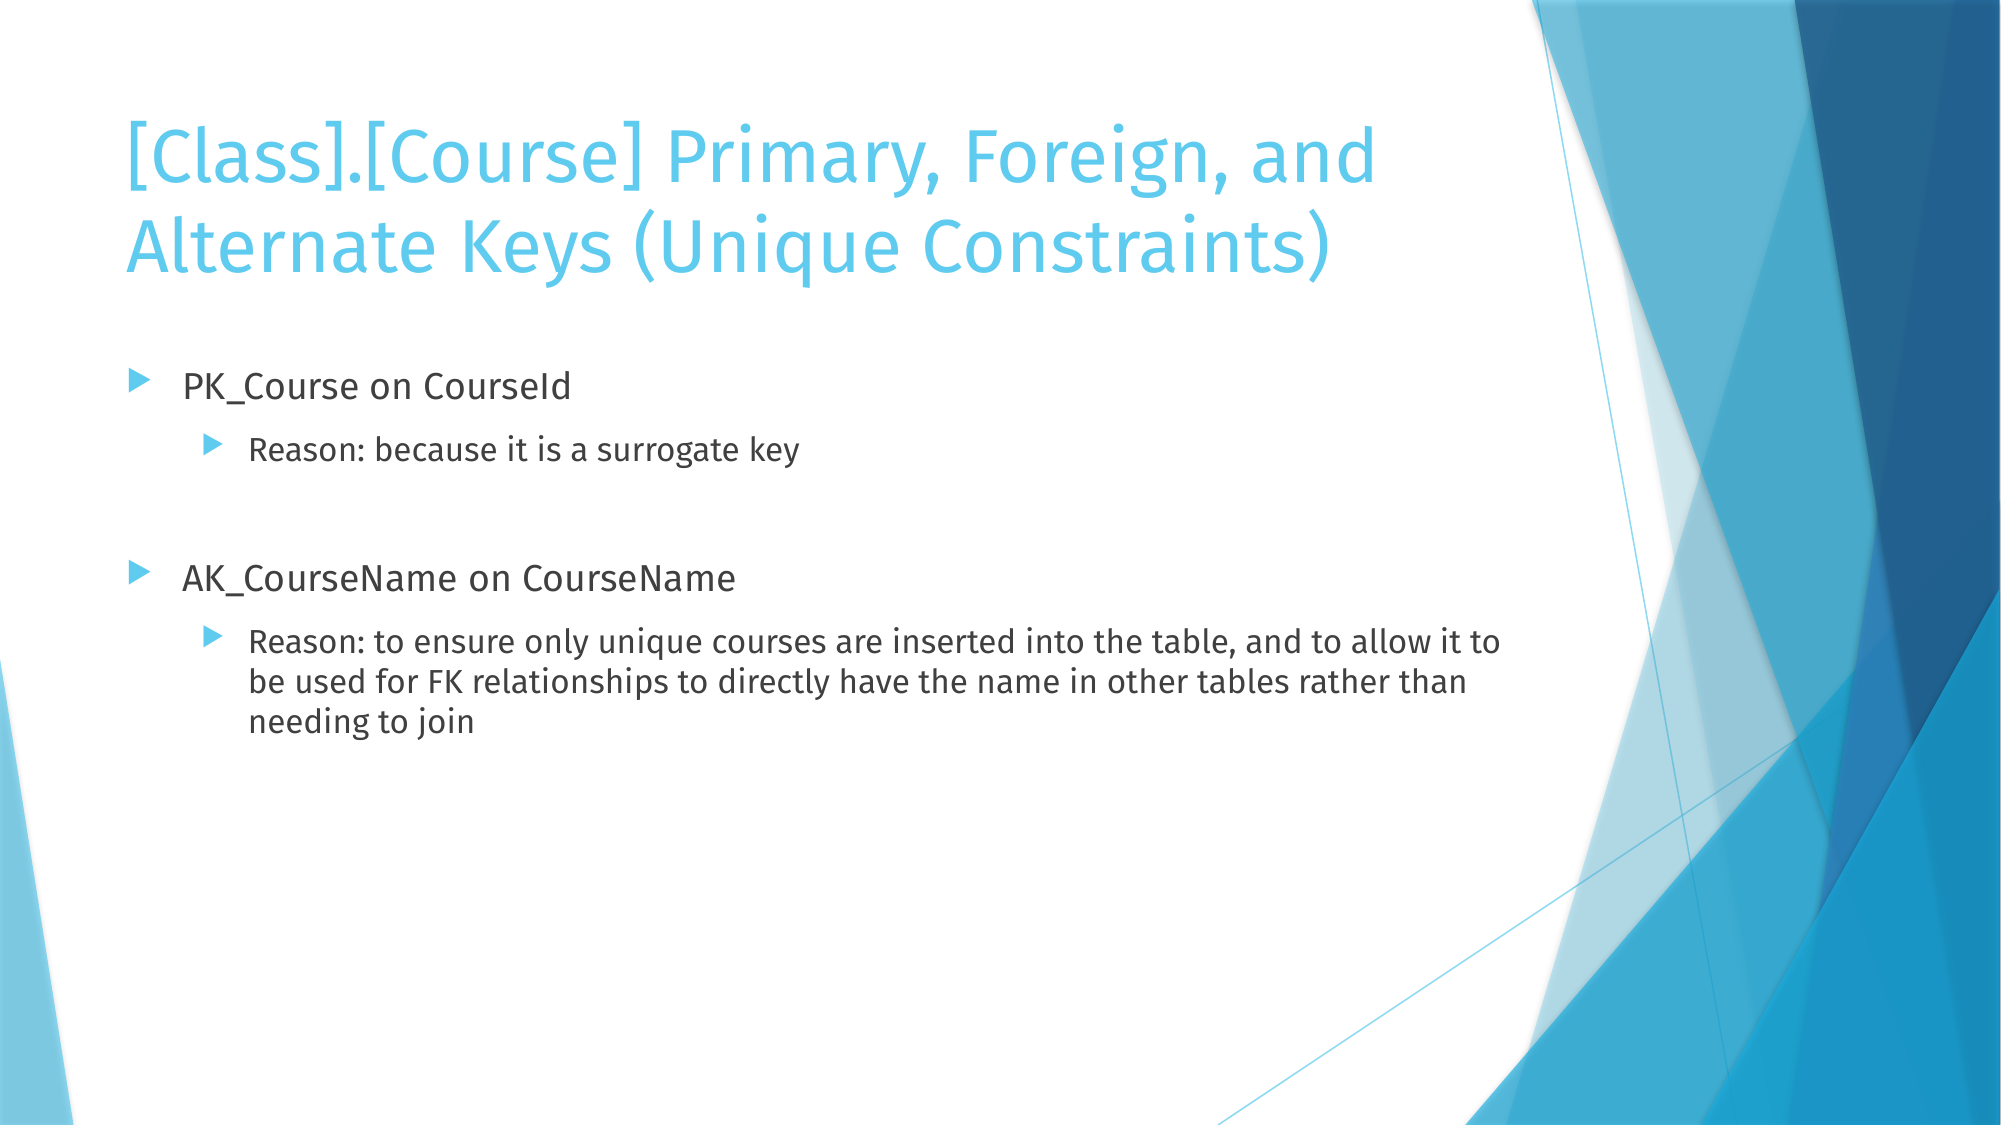

# [Class].[Course] Primary, Foreign, and Alternate Keys (Unique Constraints)
PK_Course on CourseId
Reason: because it is a surrogate key

AK_CourseName on CourseName
Reason: to ensure only unique courses are inserted into the table, and to allow it to be used for FK relationships to directly have the name in other tables rather than needing to join